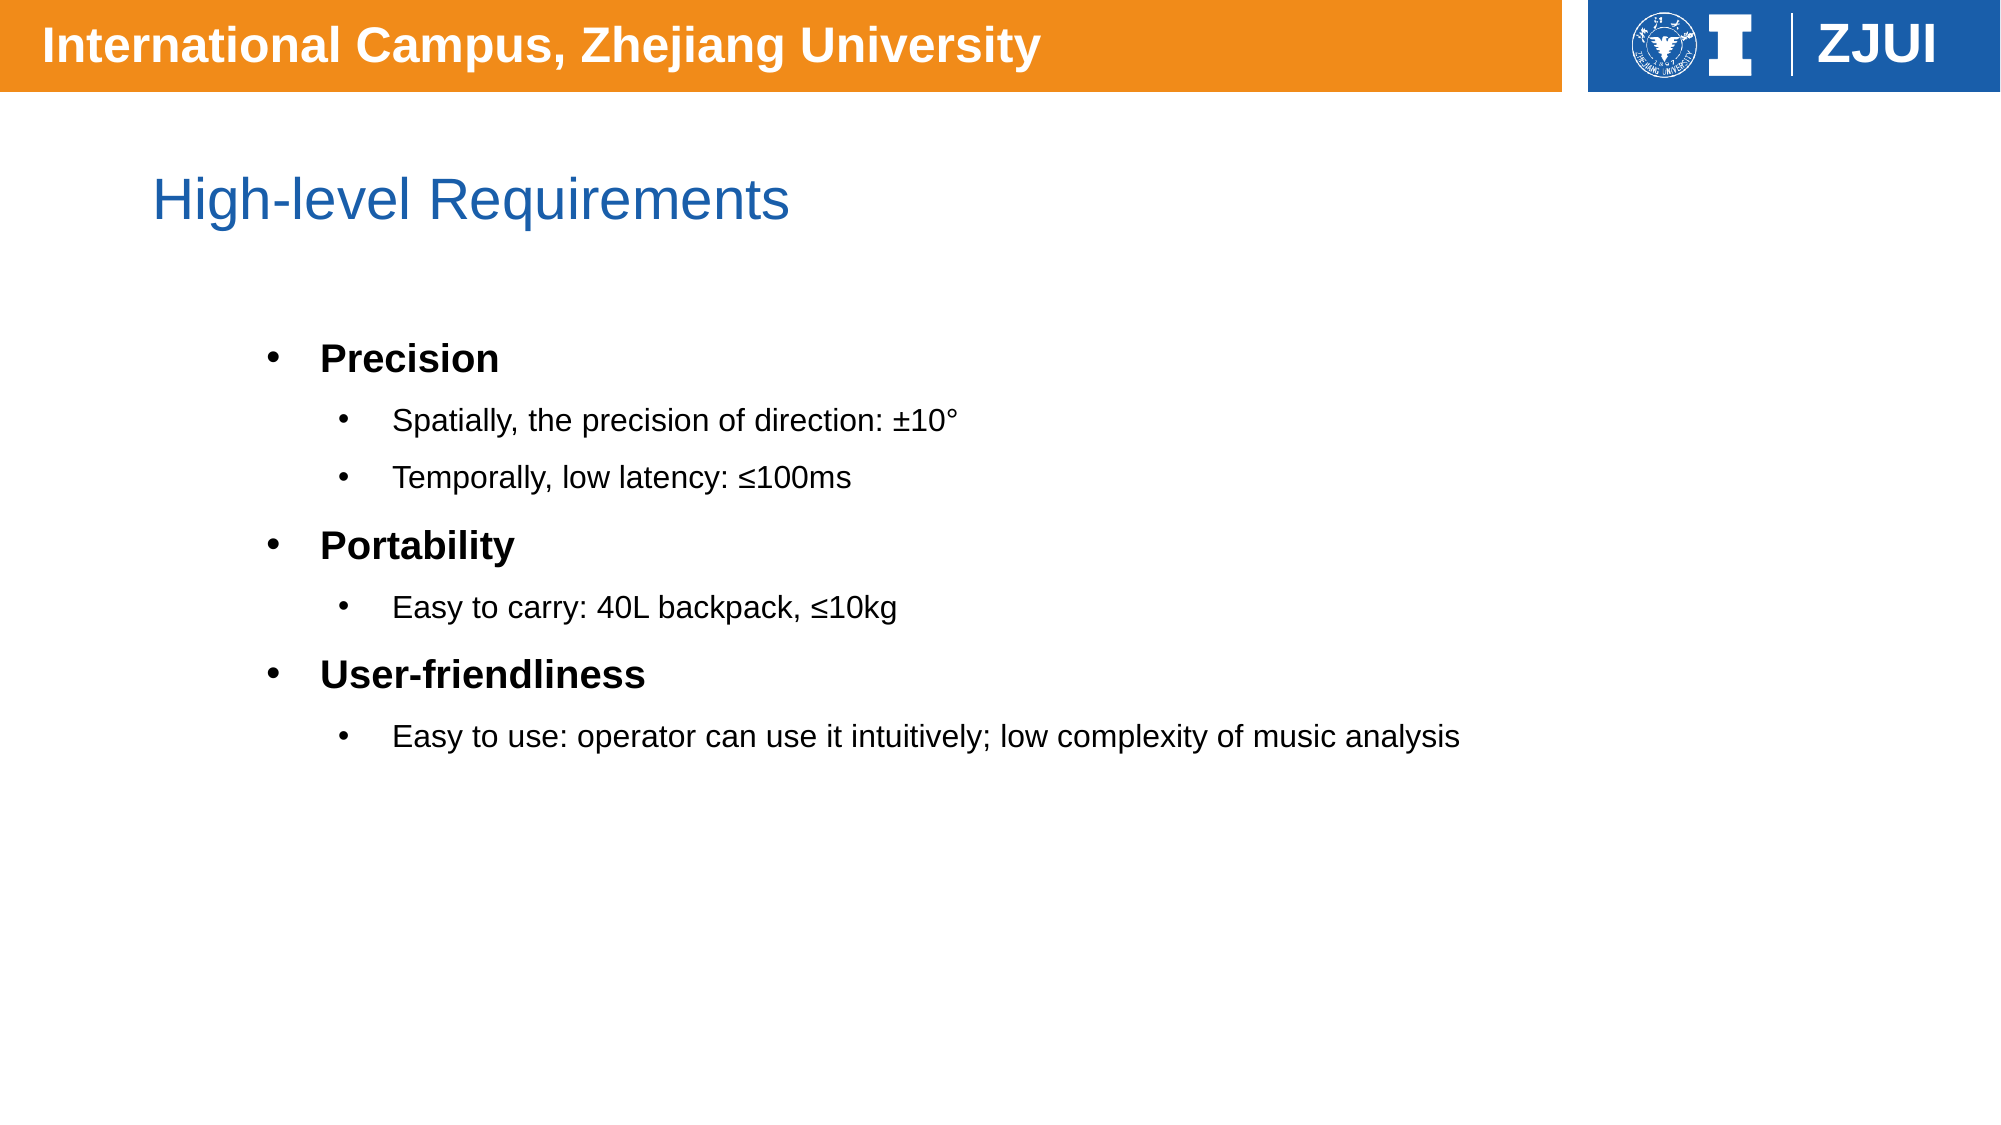

# High-level Requirements
Precision
Spatially, the precision of direction: ±10°
Temporally, low latency: ≤100ms
Portability
Easy to carry: 40L backpack, ≤10kg
User-friendliness
Easy to use: operator can use it intuitively; low complexity of music analysis